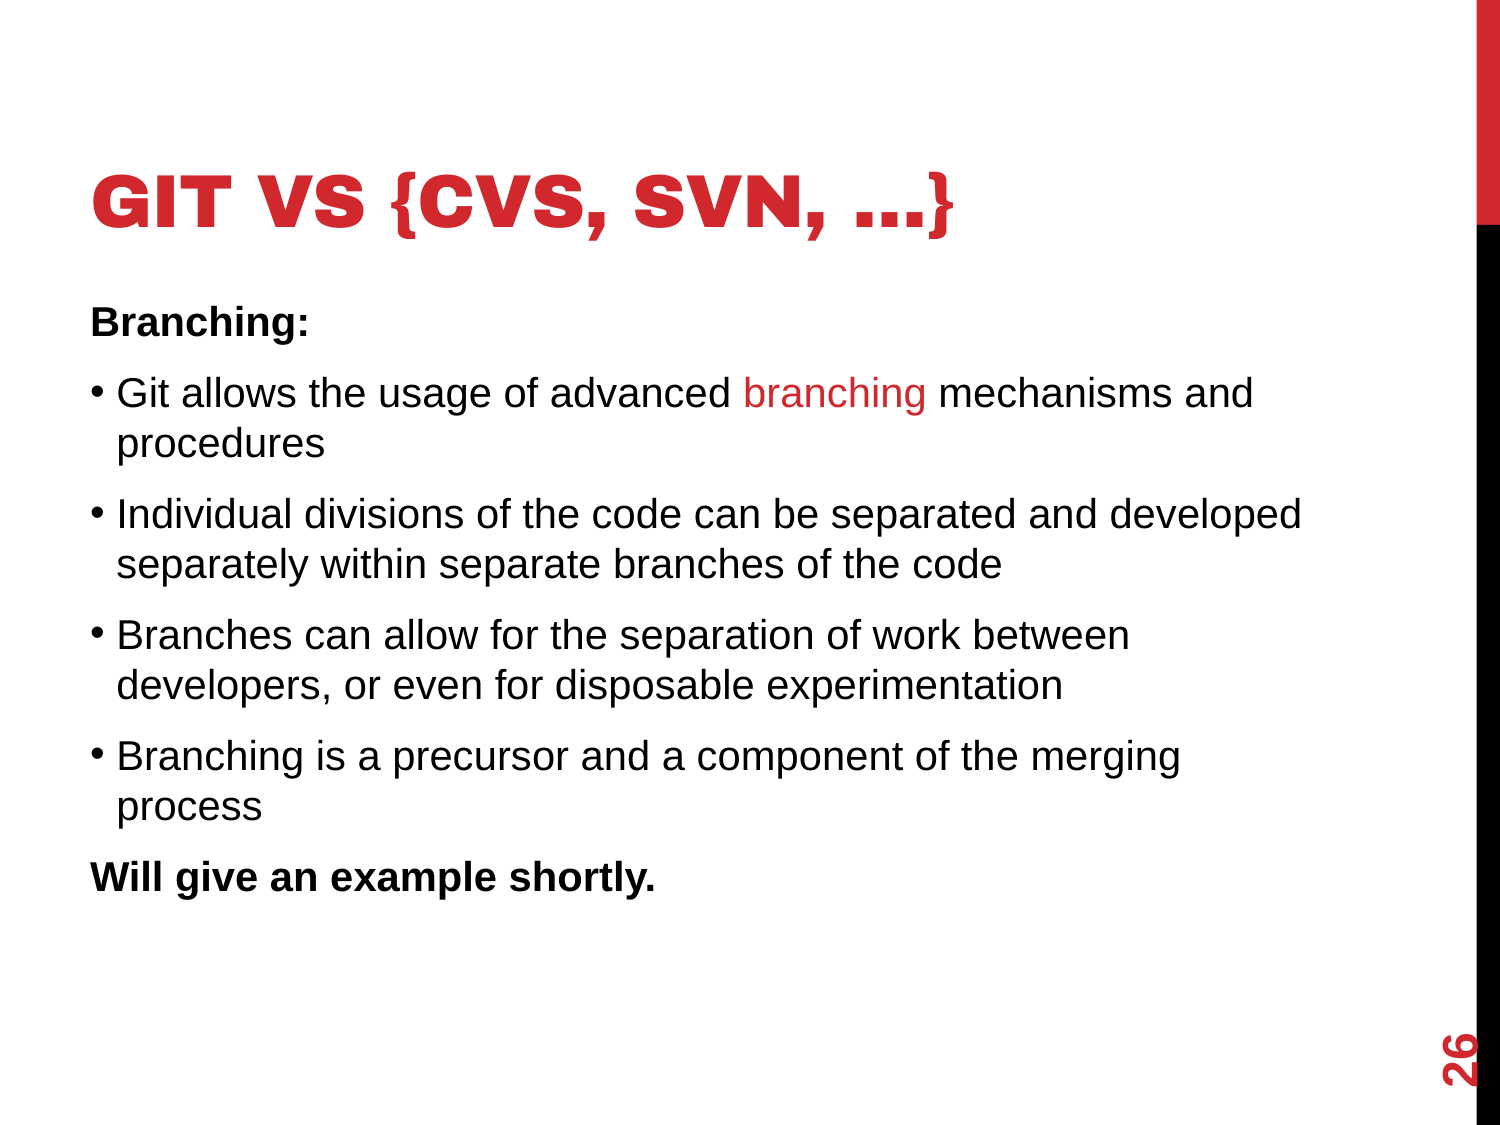

# Git vs {CVS, SVN, …}
Branching:
Git allows the usage of advanced branching mechanisms and procedures
Individual divisions of the code can be separated and developed separately within separate branches of the code
Branches can allow for the separation of work between developers, or even for disposable experimentation
Branching is a precursor and a component of the merging process
Will give an example shortly.
26